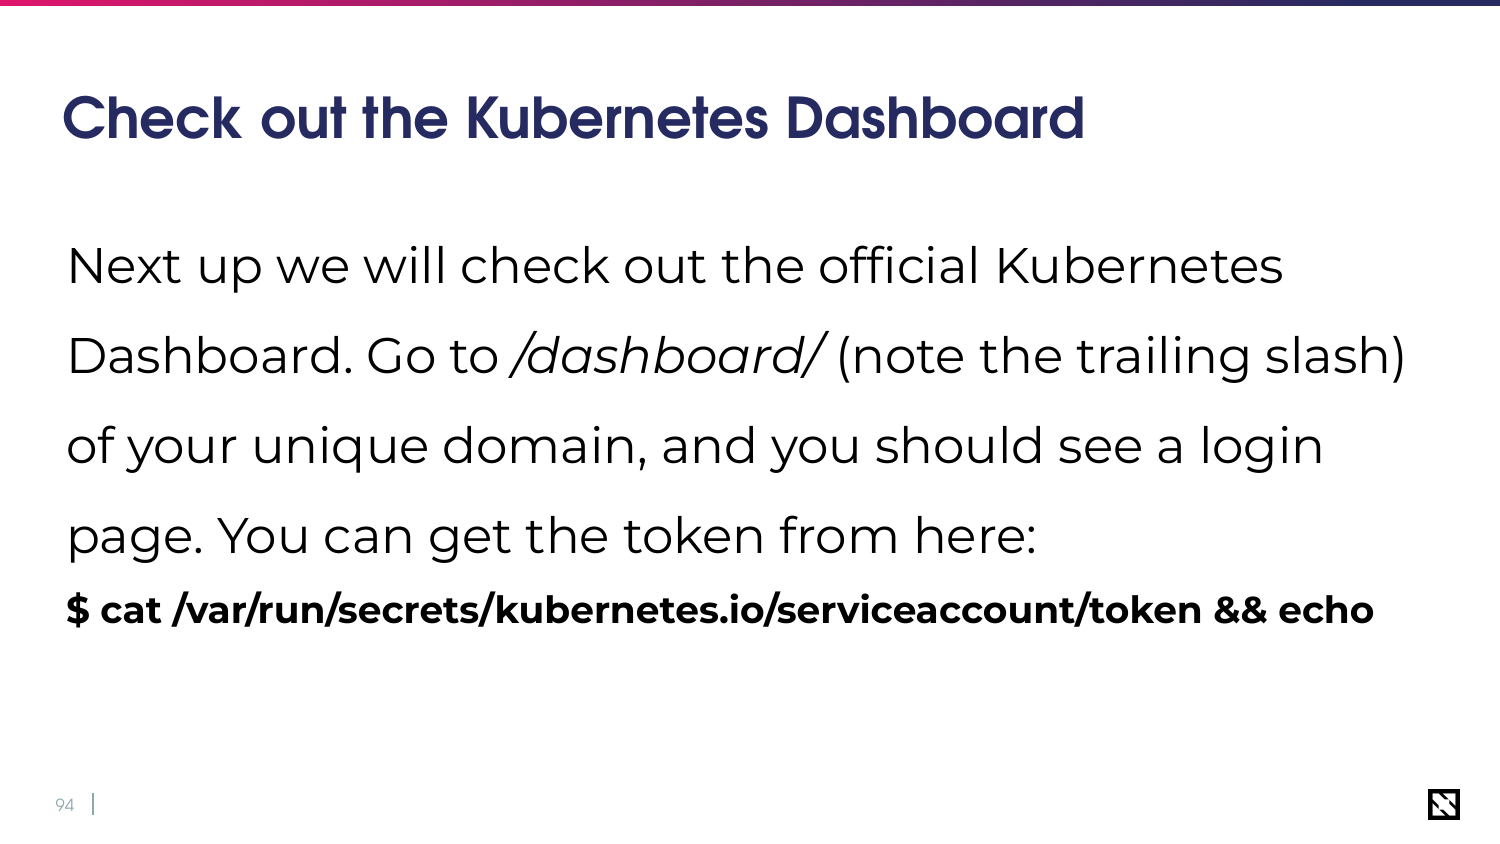

# Check out the Kubernetes Dashboard
Next up we will check out the official Kubernetes Dashboard. Go to /dashboard/ (note the trailing slash) of your unique domain, and you should see a login page. You can get the token from here:
$ cat /var/run/secrets/kubernetes.io/serviceaccount/token && echo